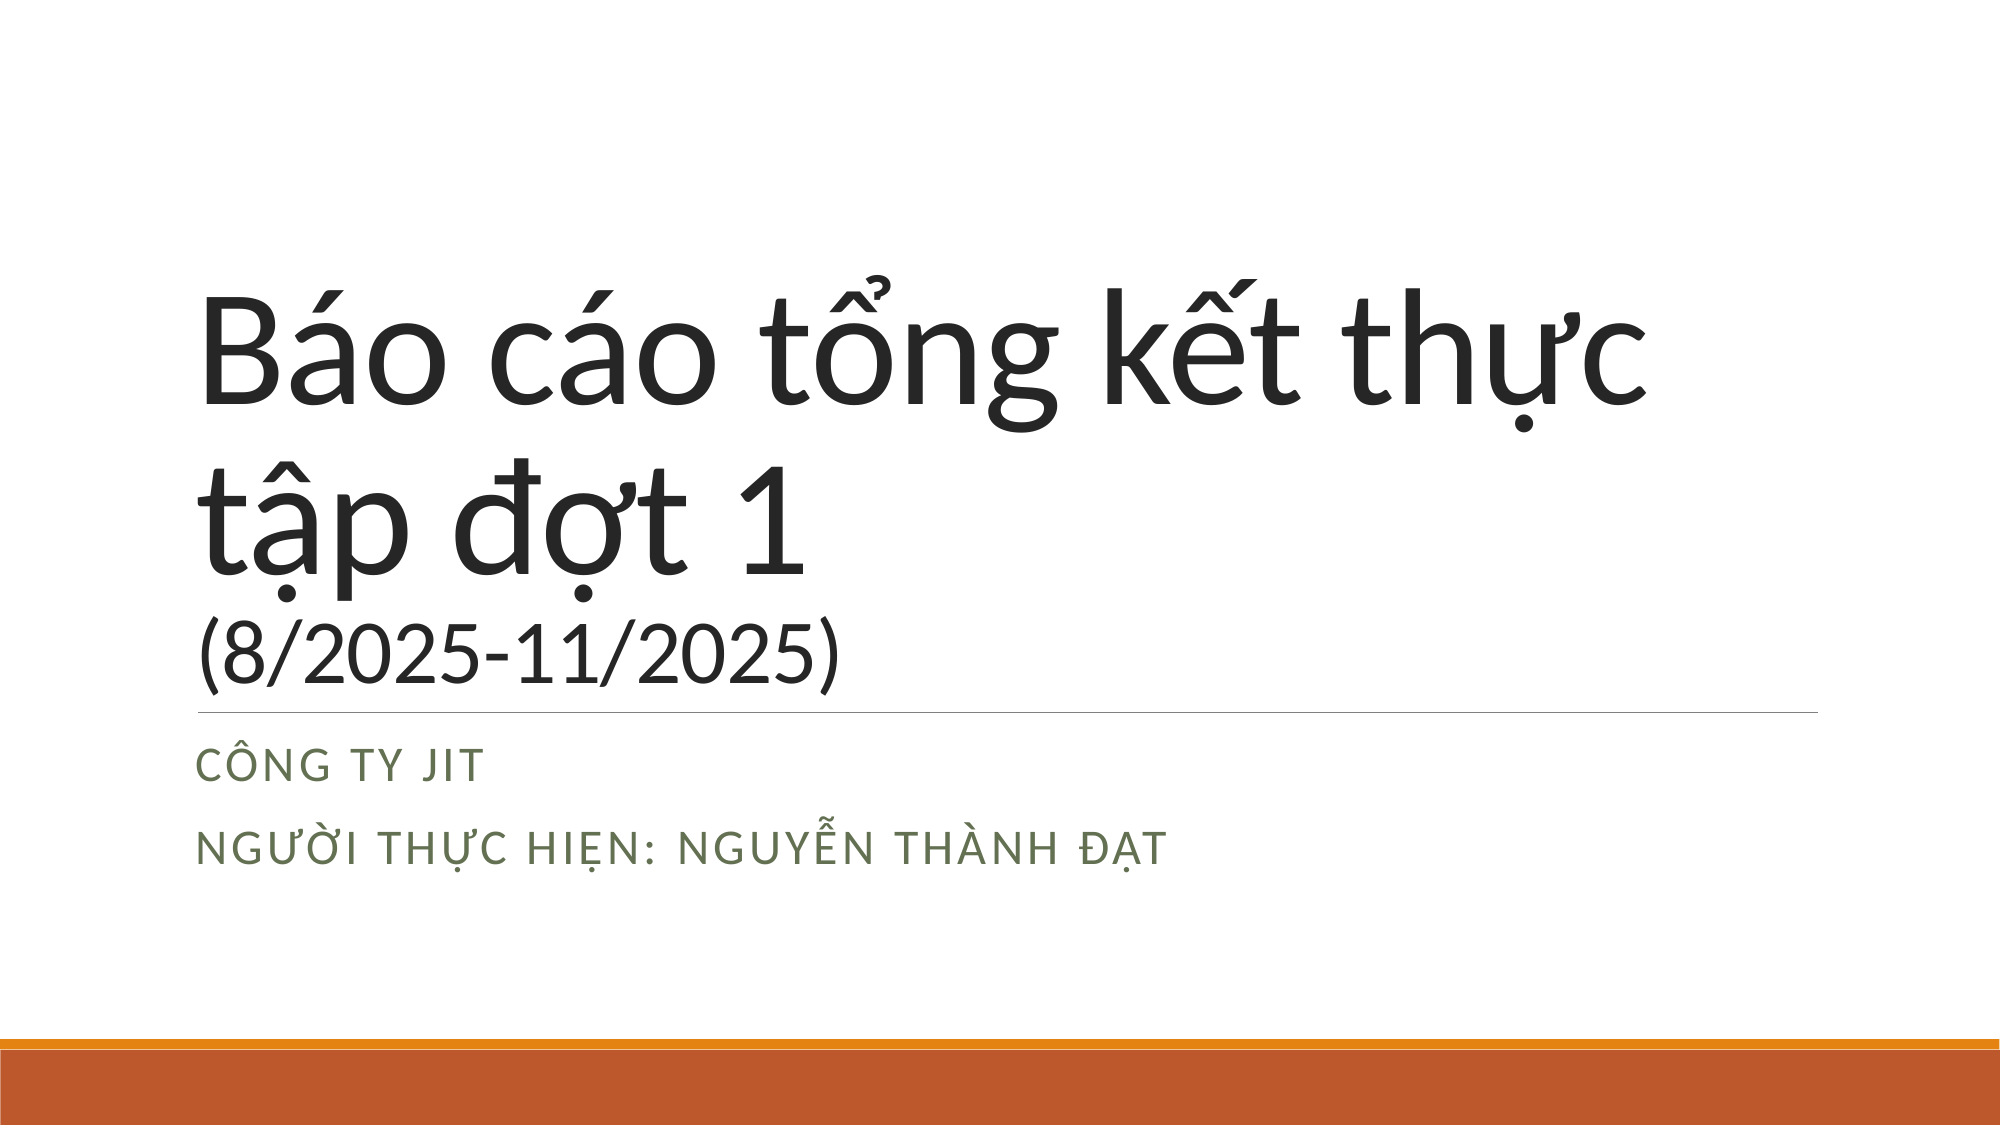

# Báo cáo tổng kết thực tập đợt 1 (8/2025-11/2025)
Công ty JIT
Người thực hiện: Nguyễn Thành Đạt